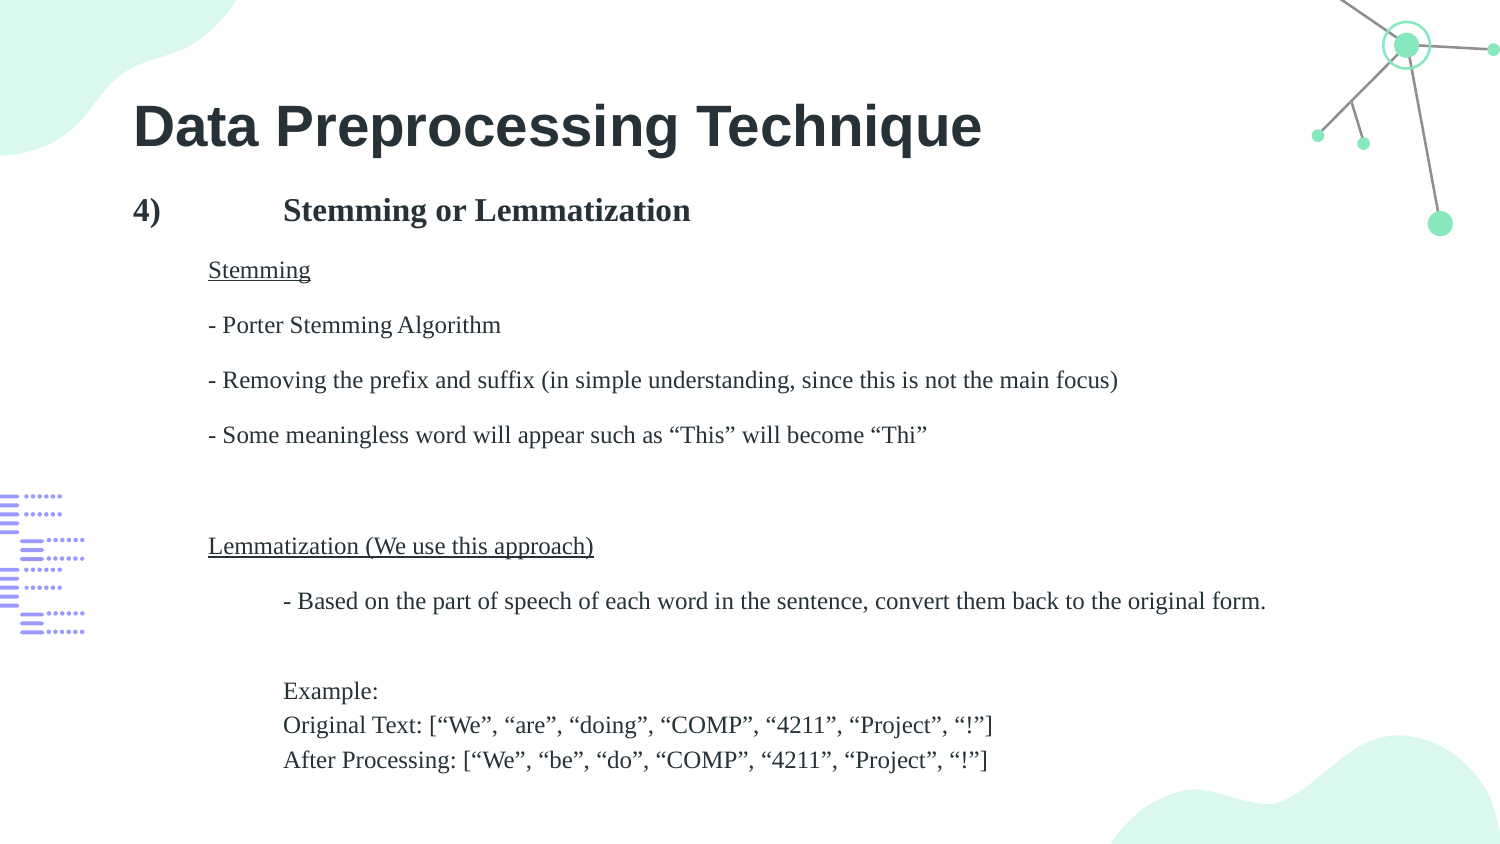

# Data Preprocessing Technique
4)	Stemming or Lemmatization
Stemming
- Porter Stemming Algorithm
- Removing the prefix and suffix (in simple understanding, since this is not the main focus)
- Some meaningless word will appear such as “This” will become “Thi”

Lemmatization (We use this approach)
	- Based on the part of speech of each word in the sentence, convert them back to the original form.

	Example:
	Original Text: [“We”, “are”, “doing”, “COMP”, “4211”, “Project”, “!”]
	After Processing: [“We”, “be”, “do”, “COMP”, “4211”, “Project”, “!”]